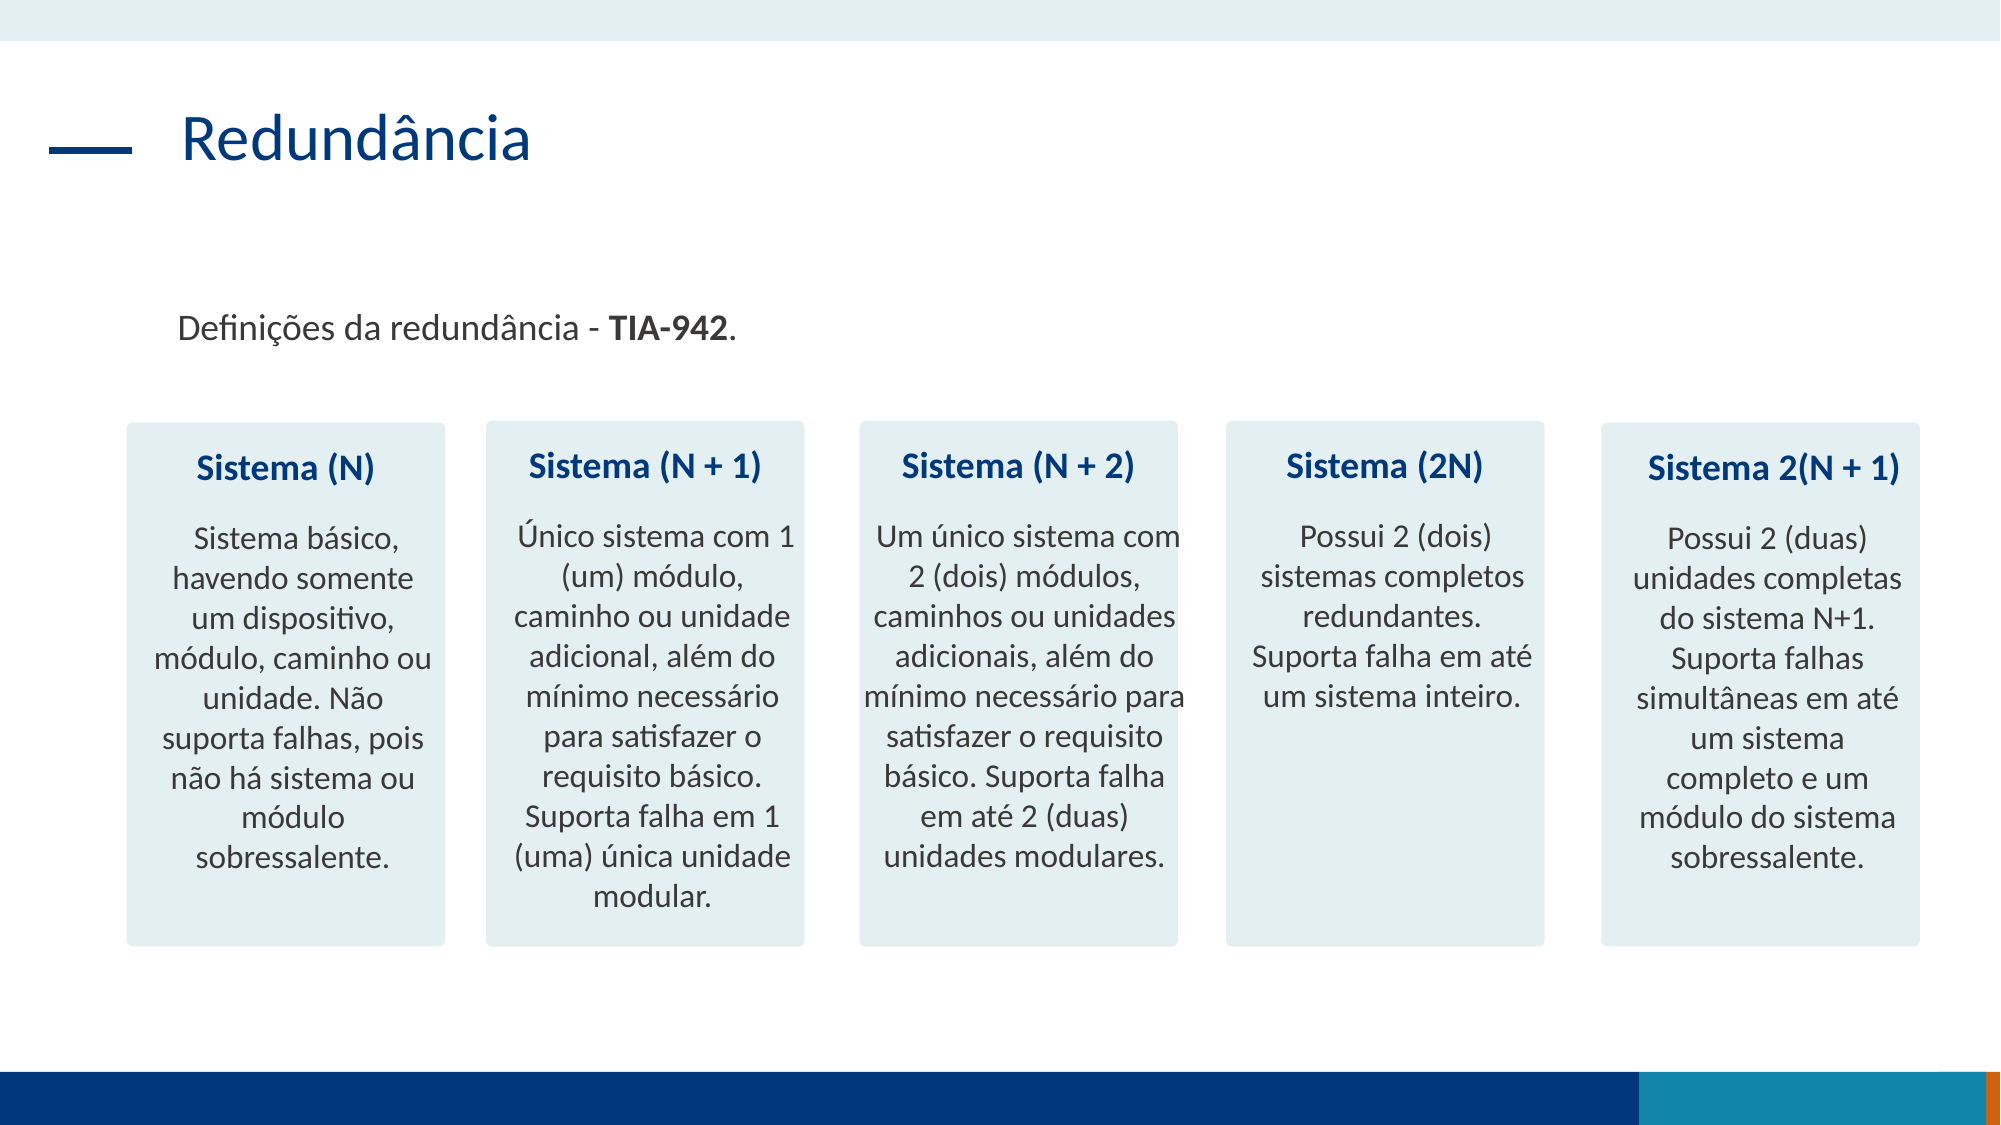

Redundância
Definições da redundância - TIA-942.

Sistema (N)
 Sistema básico, havendo somente um dispositivo, módulo, caminho ou unidade. Não suporta falhas, pois não há sistema ou módulo sobressalente.

Sistema (N + 1)
Sistema (N + 2)
Sistema (2N)
Sistema 2(N + 1)
 Único sistema com 1 (um) módulo, caminho ou unidade adicional, além do mínimo necessário para satisfazer o requisito básico. Suporta falha em 1 (uma) única unidade modular.
 Um único sistema com 2 (dois) módulos, caminhos ou unidades adicionais, além do mínimo necessário para satisfazer o requisito básico. Suporta falha em até 2 (duas) unidades modulares.
 Possui 2 (dois) sistemas completos redundantes. Suporta falha em até um sistema inteiro.
Possui 2 (duas) unidades completas do sistema N+1. Suporta falhas simultâneas em até um sistema completo e um módulo do sistema sobressalente.